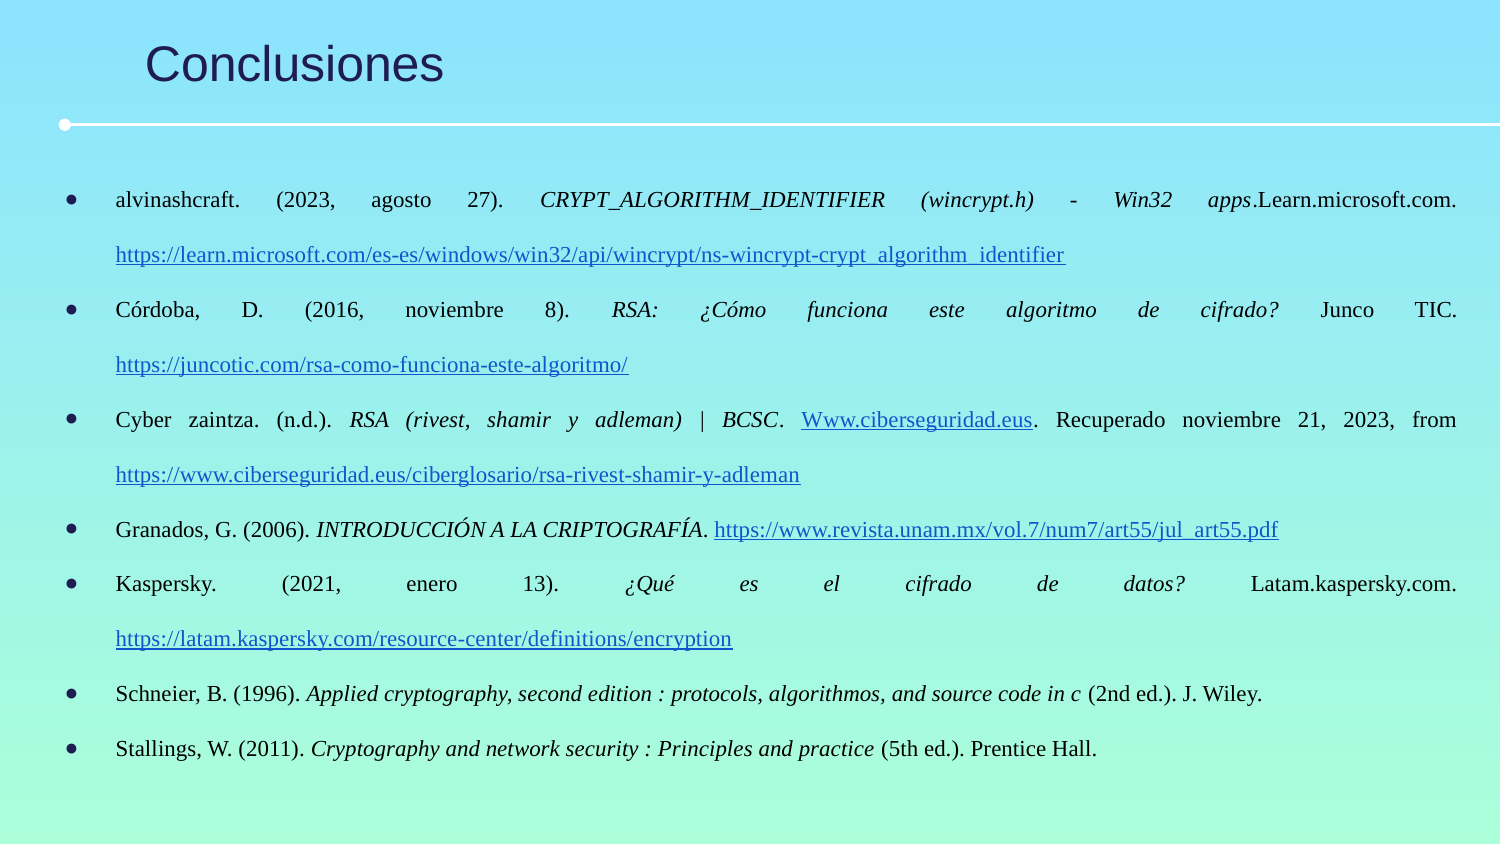

# Conclusiones
alvinashcraft. (2023, agosto 27). CRYPT_ALGORITHM_IDENTIFIER (wincrypt.h) - Win32 apps.Learn.microsoft.com.https://learn.microsoft.com/es-es/windows/win32/api/wincrypt/ns-wincrypt-crypt_algorithm_identifier
Córdoba, D. (2016, noviembre 8). RSA: ¿Cómo funciona este algoritmo de cifrado? Junco TIC. https://juncotic.com/rsa-como-funciona-este-algoritmo/
Cyber zaintza. (n.d.). RSA (rivest, shamir y adleman) | BCSC. Www.ciberseguridad.eus. Recuperado noviembre 21, 2023, from https://www.ciberseguridad.eus/ciberglosario/rsa-rivest-shamir-y-adleman
Granados, G. (2006). INTRODUCCIÓN A LA CRIPTOGRAFÍA. https://www.revista.unam.mx/vol.7/num7/art55/jul_art55.pdf
Kaspersky. (2021, enero 13). ¿Qué es el cifrado de datos? Latam.kaspersky.com. https://latam.kaspersky.com/resource-center/definitions/encryption
Schneier, B. (1996). Applied cryptography, second edition : protocols, algorithmos, and source code in c (2nd ed.). J. Wiley.
Stallings, W. (2011). Cryptography and network security : Principles and practice (5th ed.). Prentice Hall.